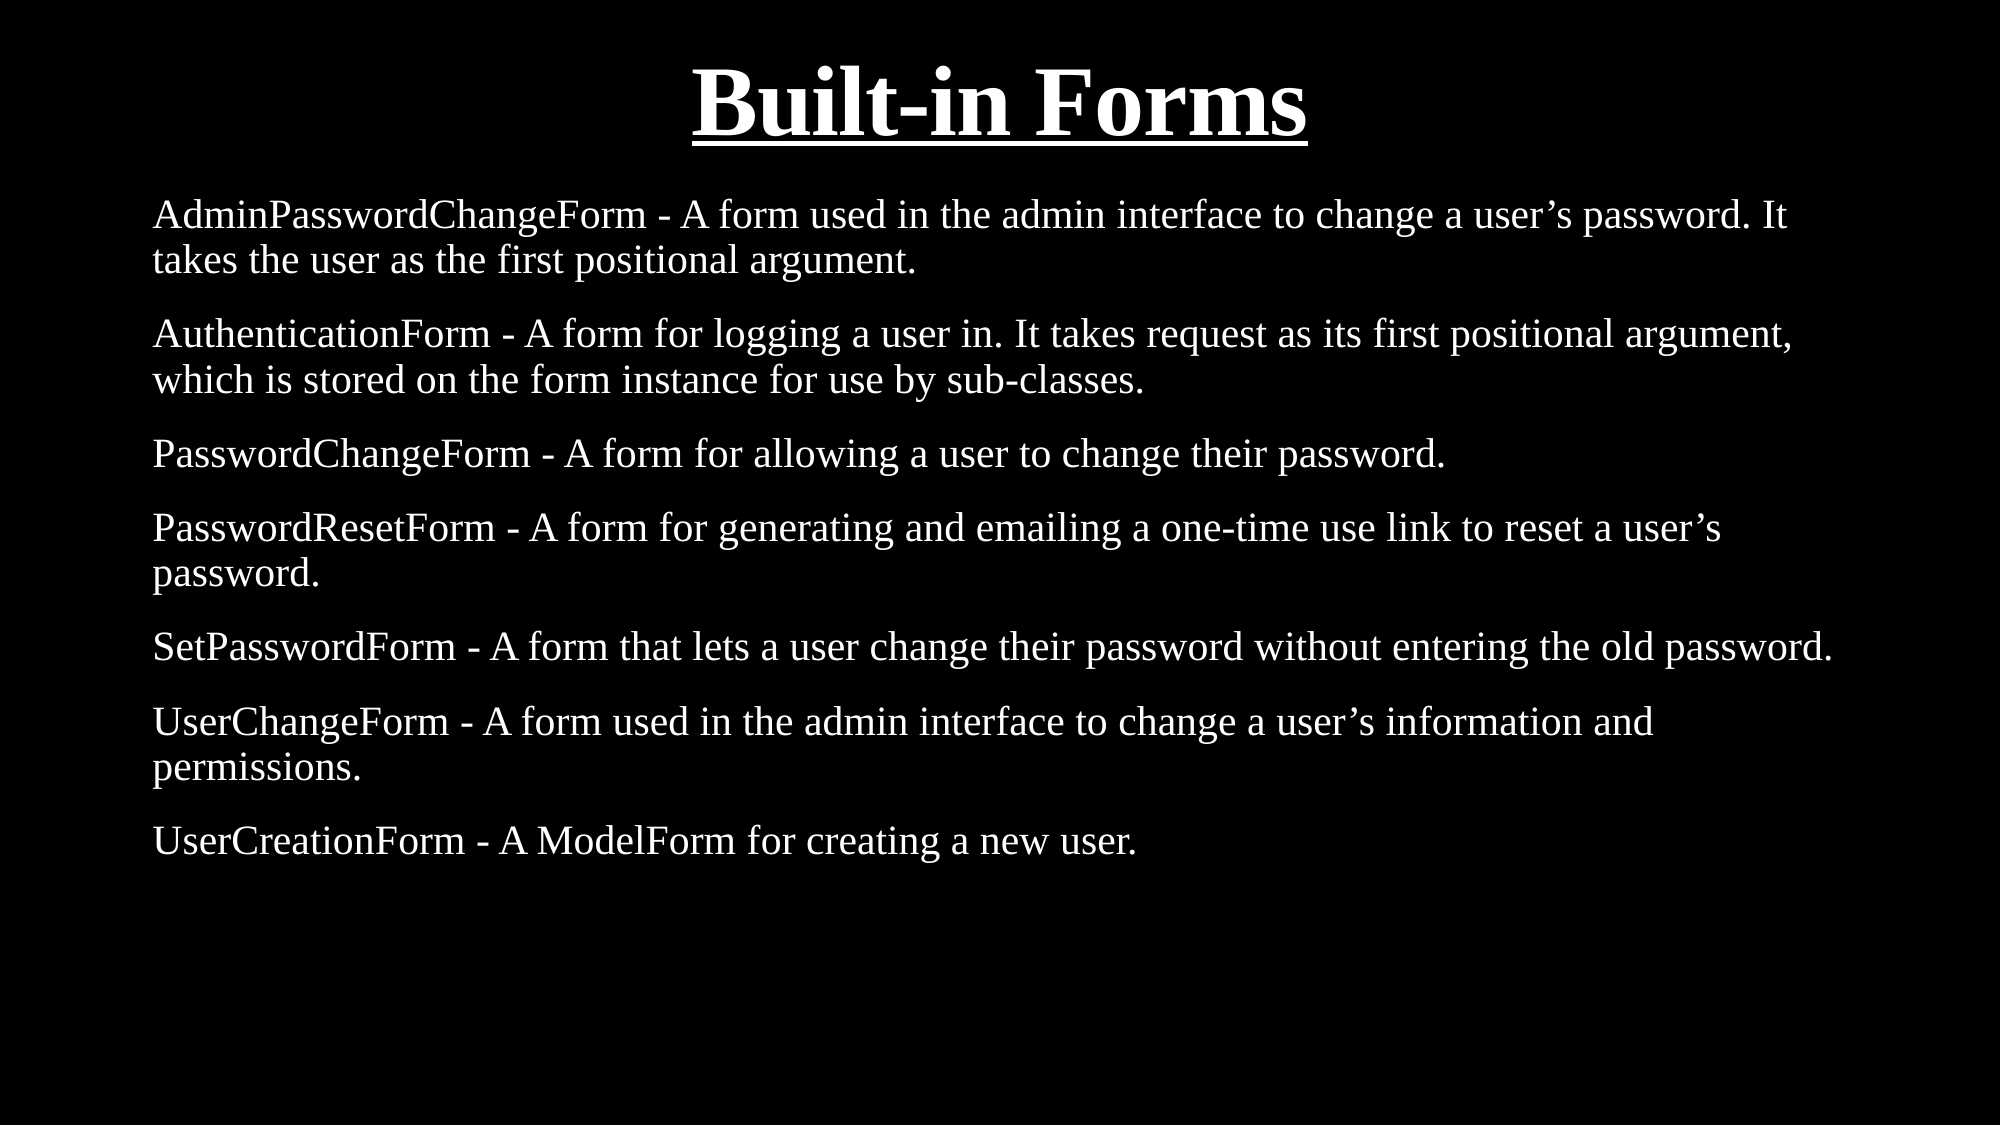

# Built-in Forms
AdminPasswordChangeForm - A form used in the admin interface to change a user’s password. It takes the user as the first positional argument.
AuthenticationForm - A form for logging a user in. It takes request as its first positional argument, which is stored on the form instance for use by sub-classes.
PasswordChangeForm - A form for allowing a user to change their password.
PasswordResetForm - A form for generating and emailing a one-time use link to reset a user’s password.
SetPasswordForm - A form that lets a user change their password without entering the old password.
UserChangeForm - A form used in the admin interface to change a user’s information and permissions.
UserCreationForm - A ModelForm for creating a new user.